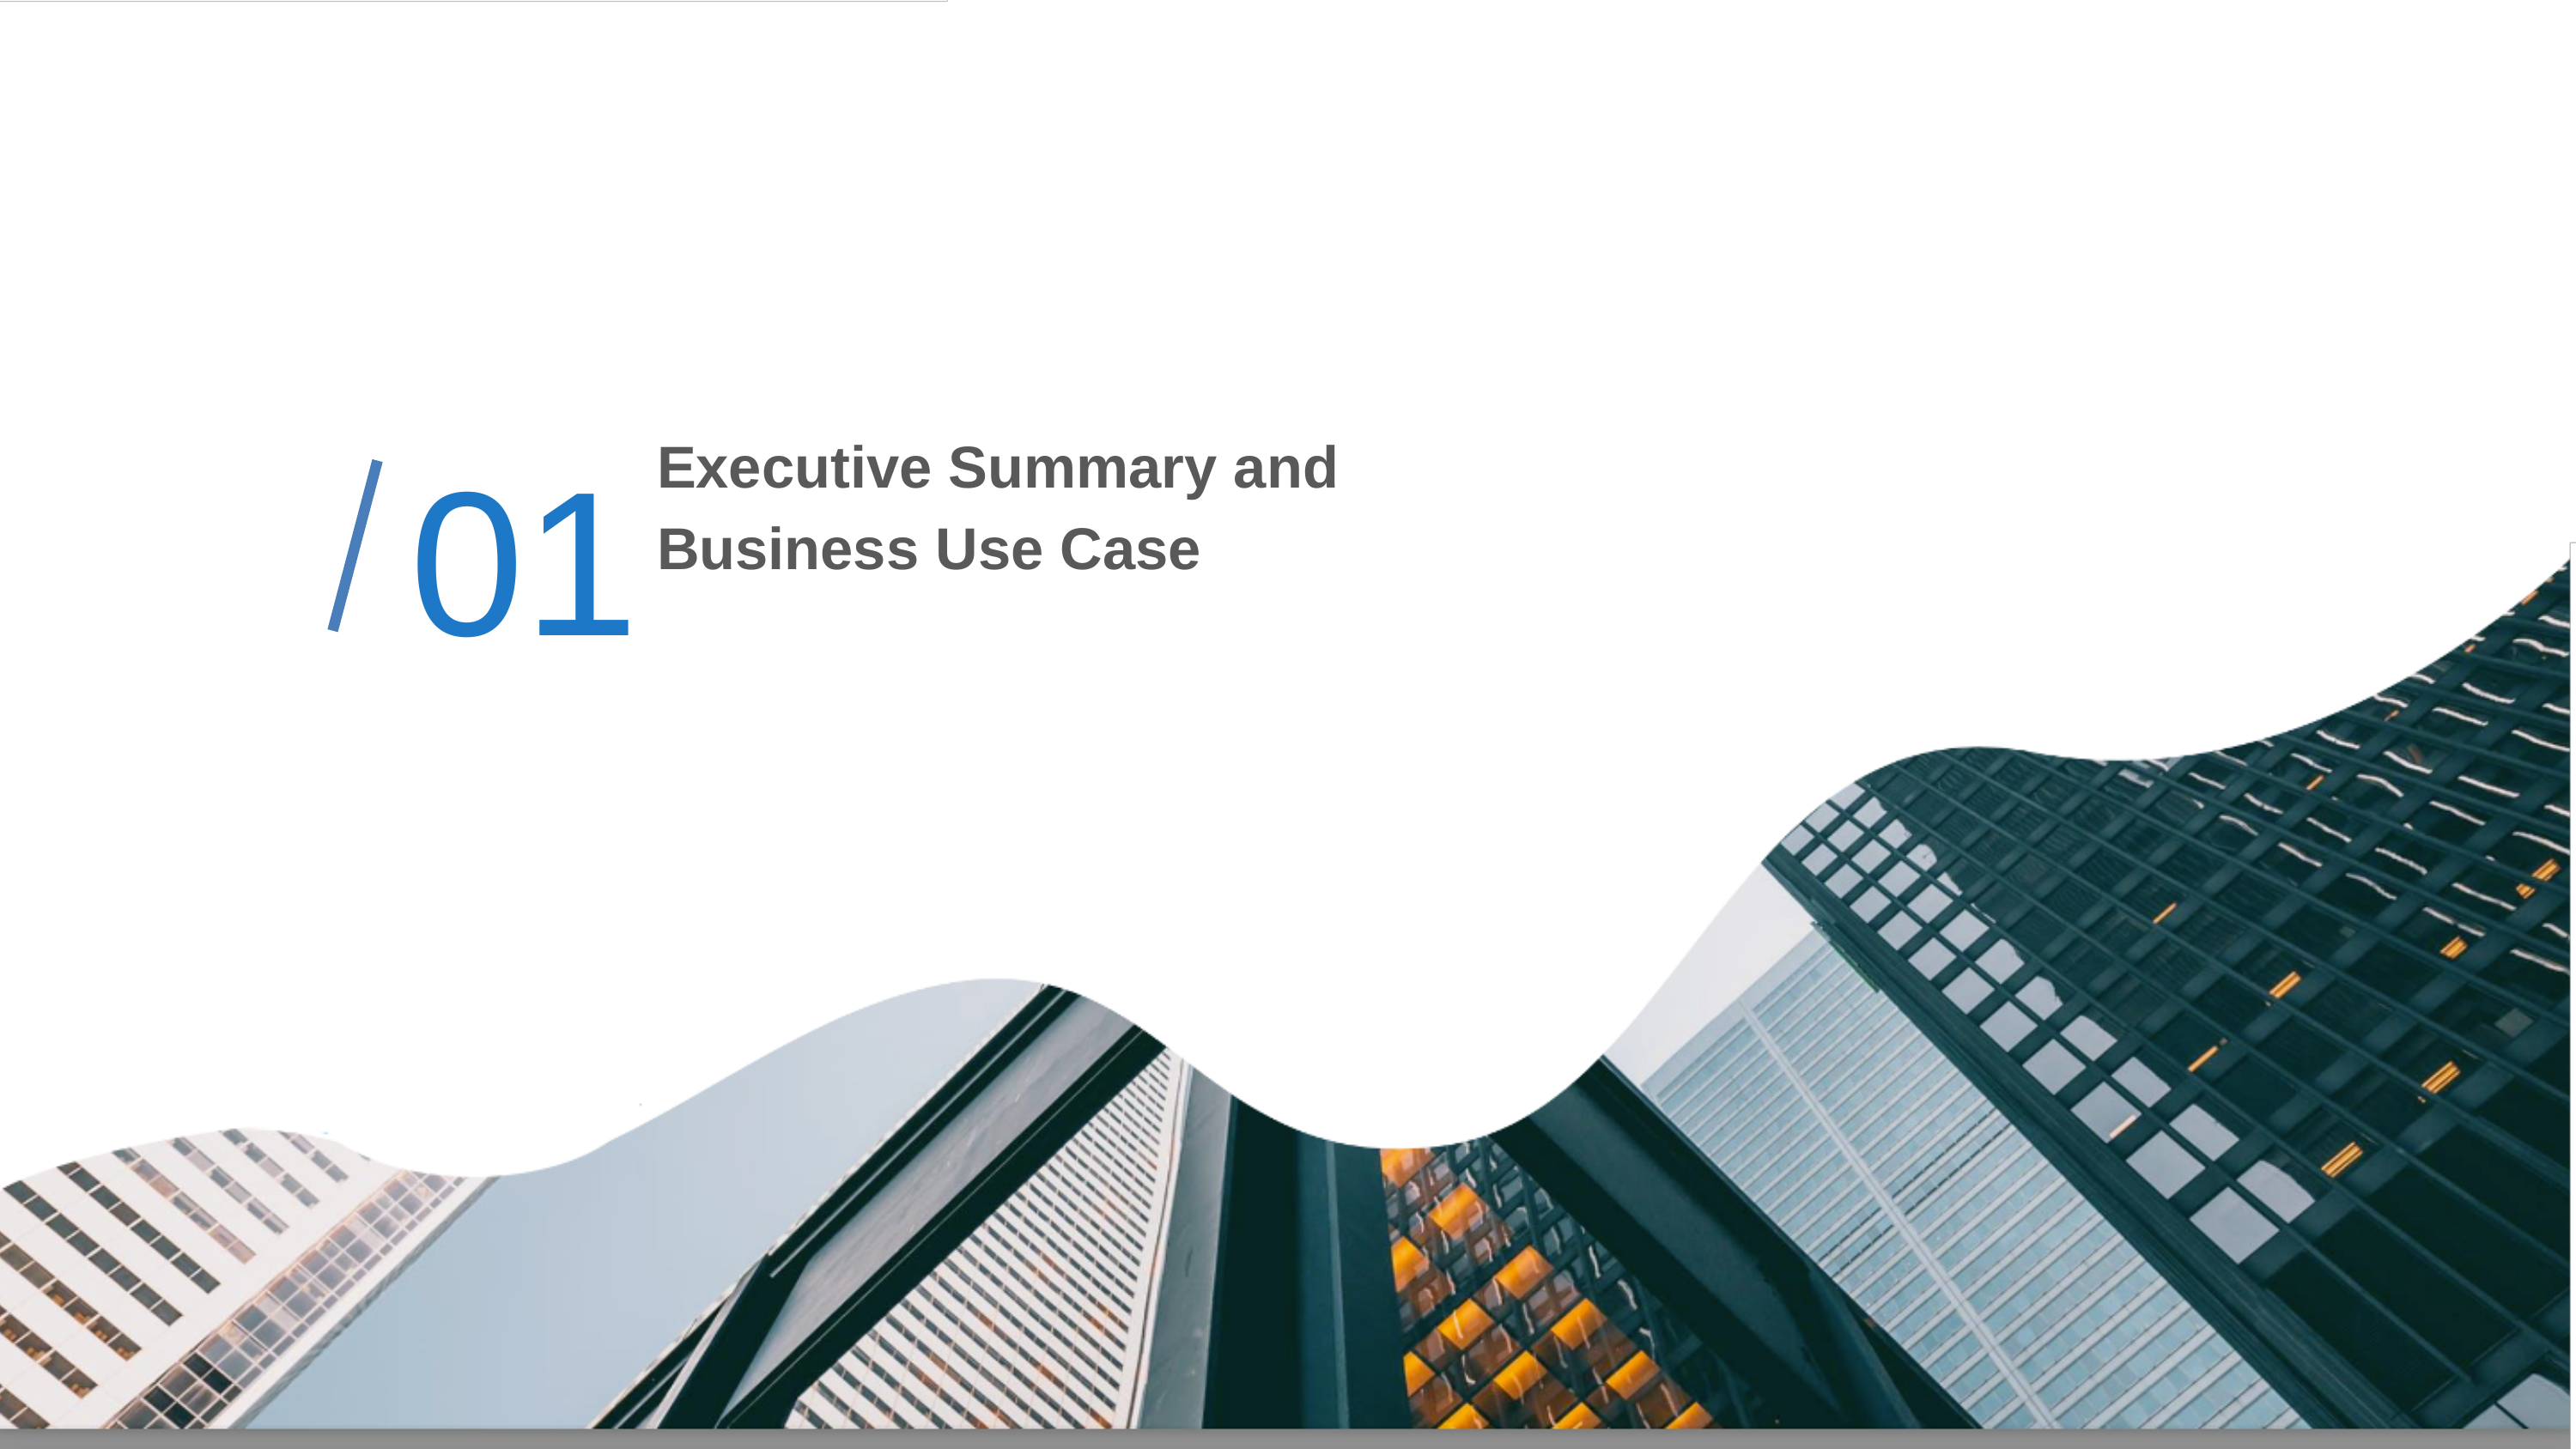

Executive Summary and
Business Use Case
01